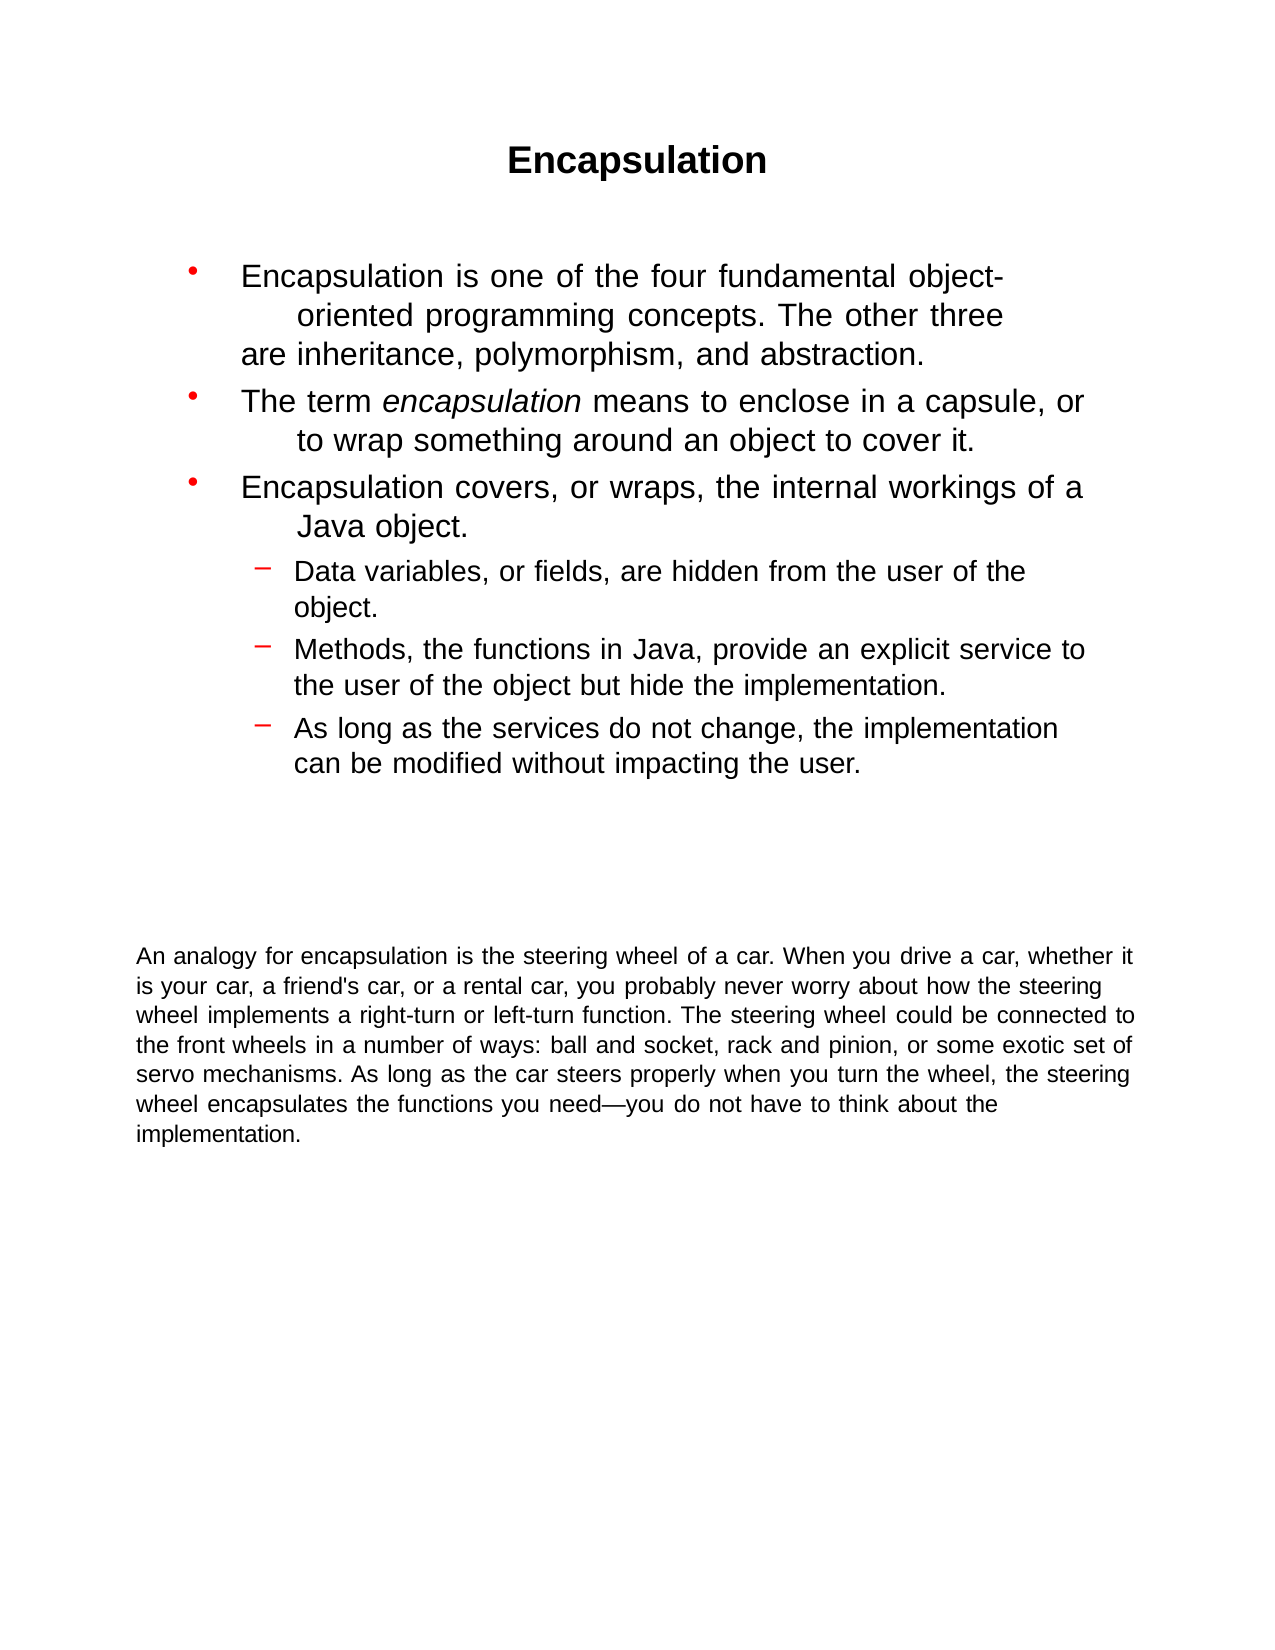

Encapsulation

Encapsulation is one of the four fundamental object- 	oriented programming concepts. The other three are 	inheritance, polymorphism, and abstraction.
The term encapsulation means to enclose in a capsule, or 	to wrap something around an object to cover it.
Encapsulation covers, or wraps, the internal workings of a 	Java object.
Data variables, or fields, are hidden from the user of the object.
Methods, the functions in Java, provide an explicit service to the user of the object but hide the implementation.
As long as the services do not change, the implementation can be modified without impacting the user.

An analogy for encapsulation is the steering wheel of a car. When you drive a car, whether it is your car, a friend's car, or a rental car, you probably never worry about how the steering wheel implements a right-turn or left-turn function. The steering wheel could be connected to the front wheels in a number of ways: ball and socket, rack and pinion, or some exotic set of servo mechanisms. As long as the car steers properly when you turn the wheel, the steering wheel encapsulates the functions you need―you do not have to think about the implementation.